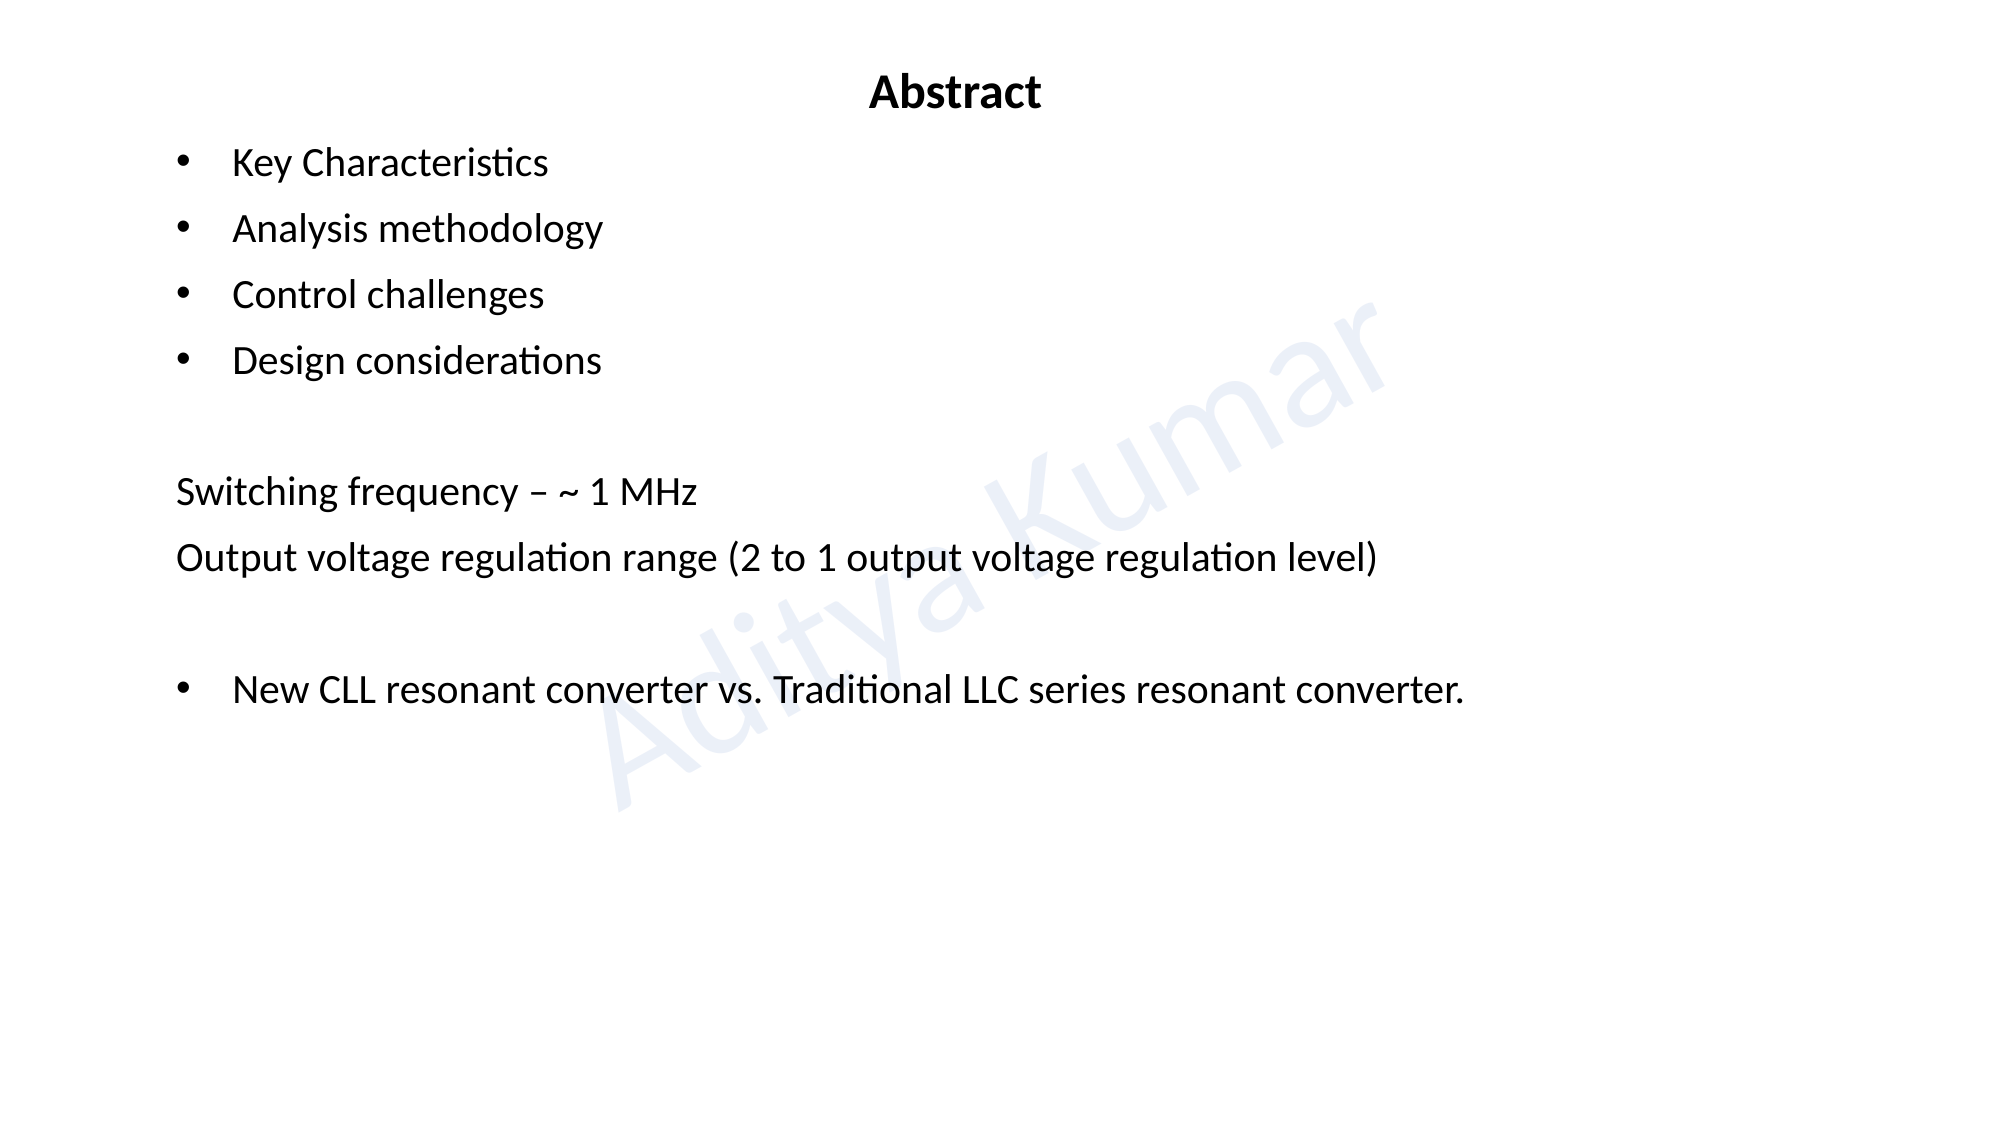

Abstract
Key Characteristics
Analysis methodology
Control challenges
Design considerations

Switching frequency – ~ 1 MHz
Output voltage regulation range (2 to 1 output voltage regulation level)

New CLL resonant converter vs. Traditional LLC series resonant converter.